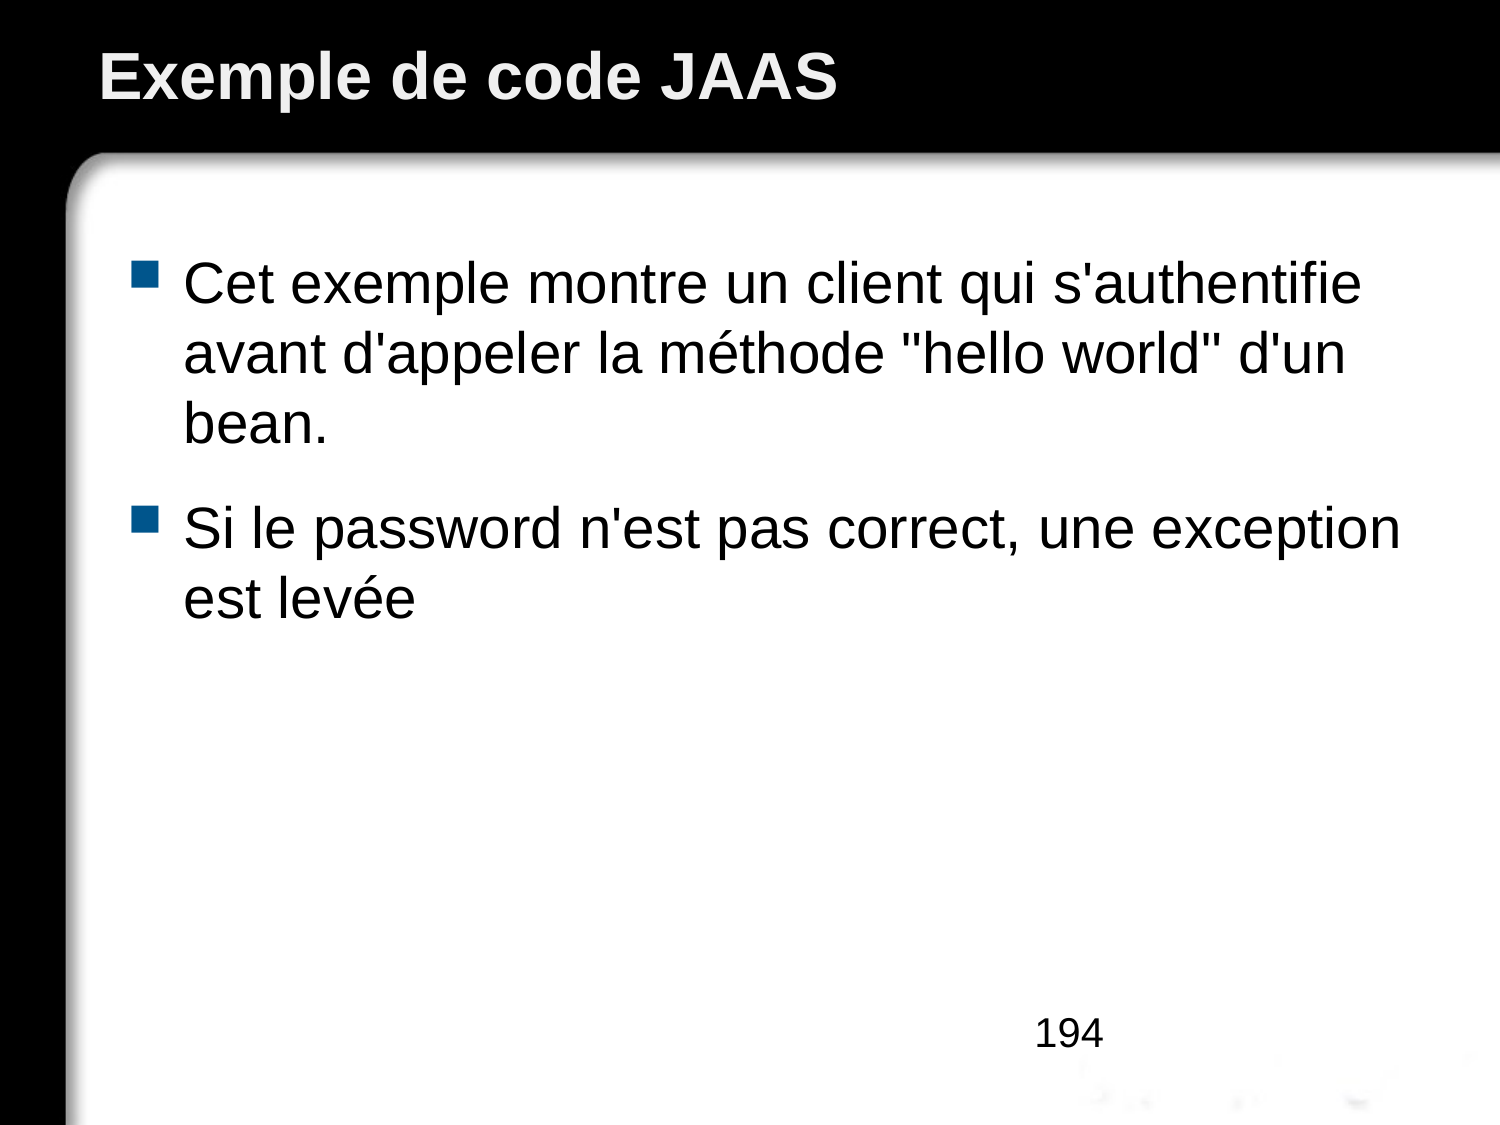

# Exemple de code JAAS
Cet exemple montre un client qui s'authentifie avant d'appeler la méthode "hello world" d'un bean.
Si le password n'est pas correct, une exception est levée